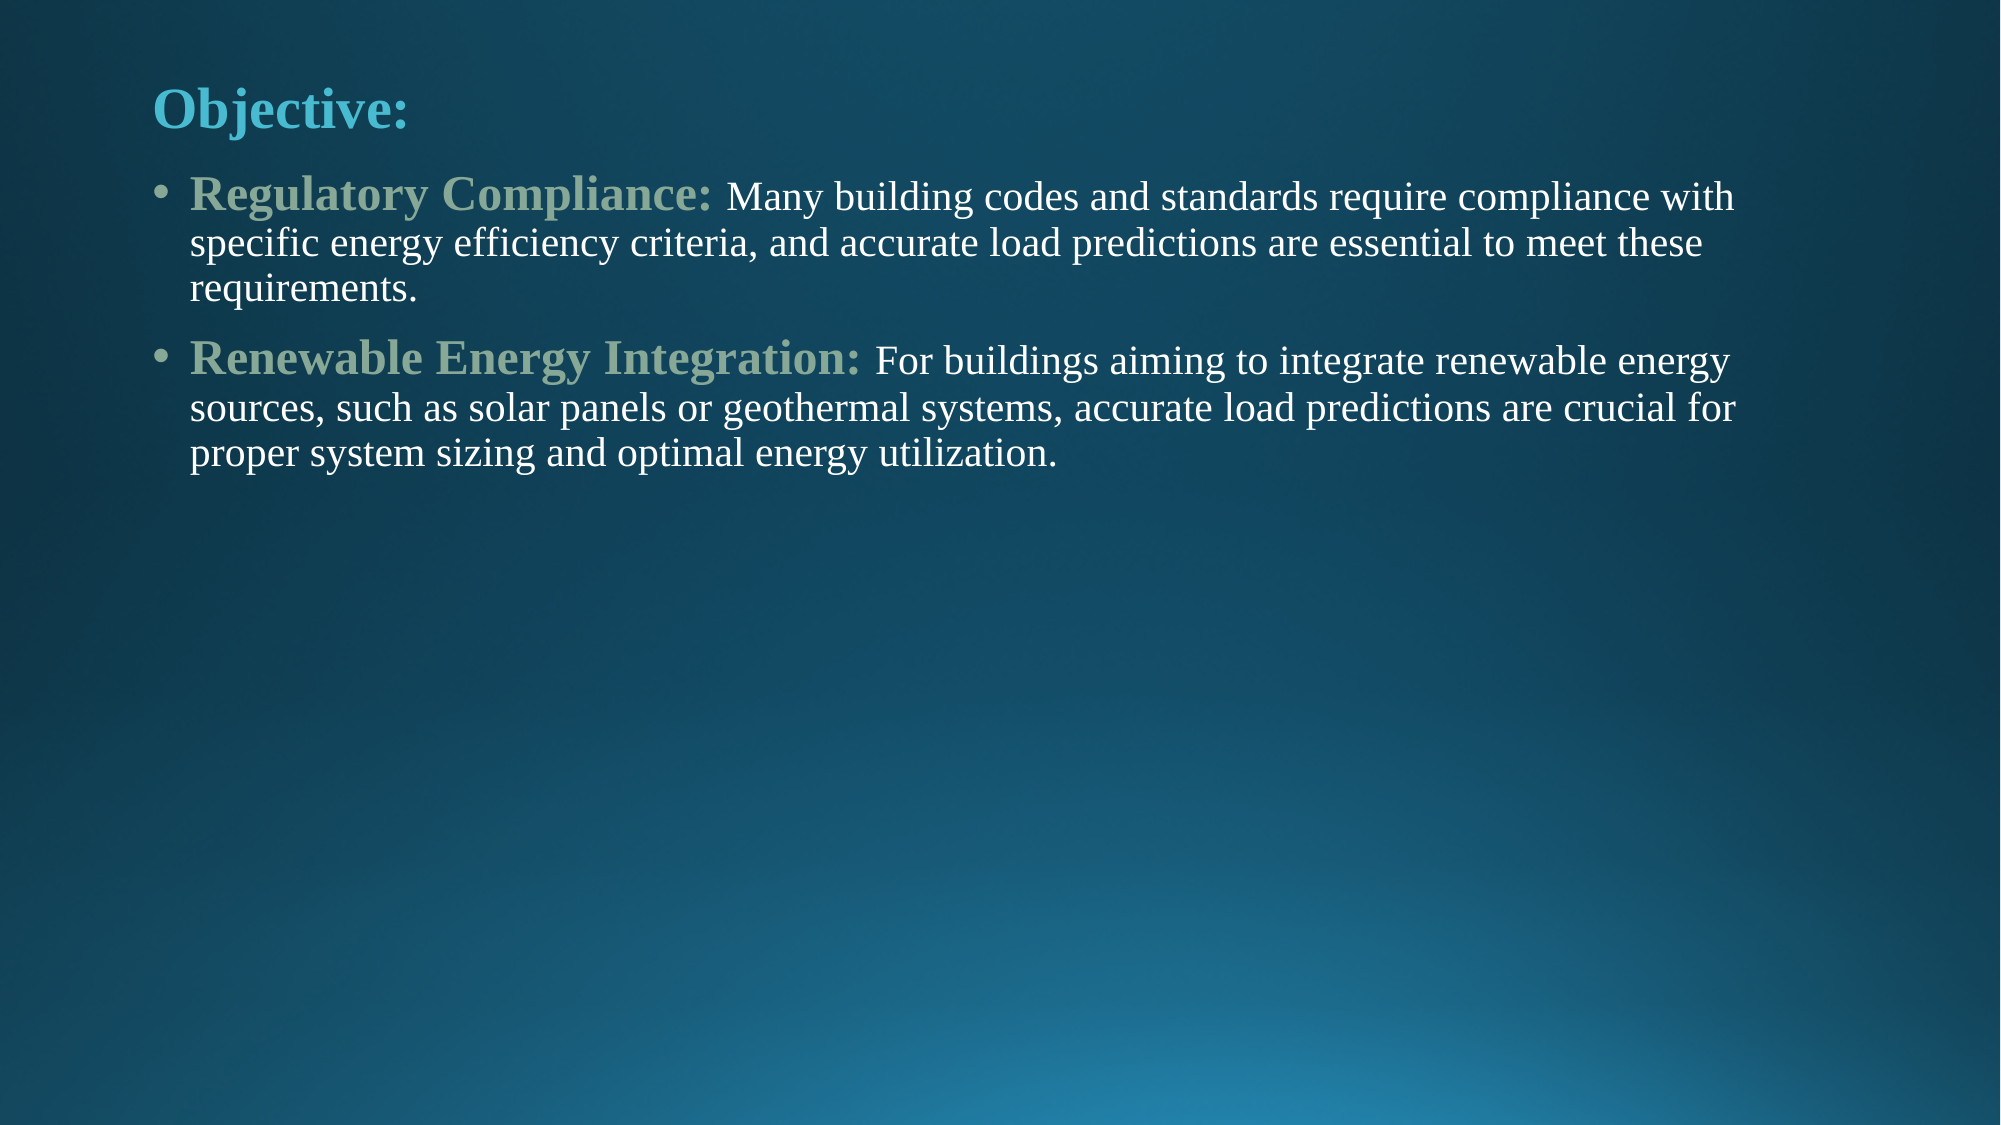

# Objective:
Regulatory Compliance: Many building codes and standards require compliance with specific energy efficiency criteria, and accurate load predictions are essential to meet these requirements.
Renewable Energy Integration: For buildings aiming to integrate renewable energy sources, such as solar panels or geothermal systems, accurate load predictions are crucial for proper system sizing and optimal energy utilization.